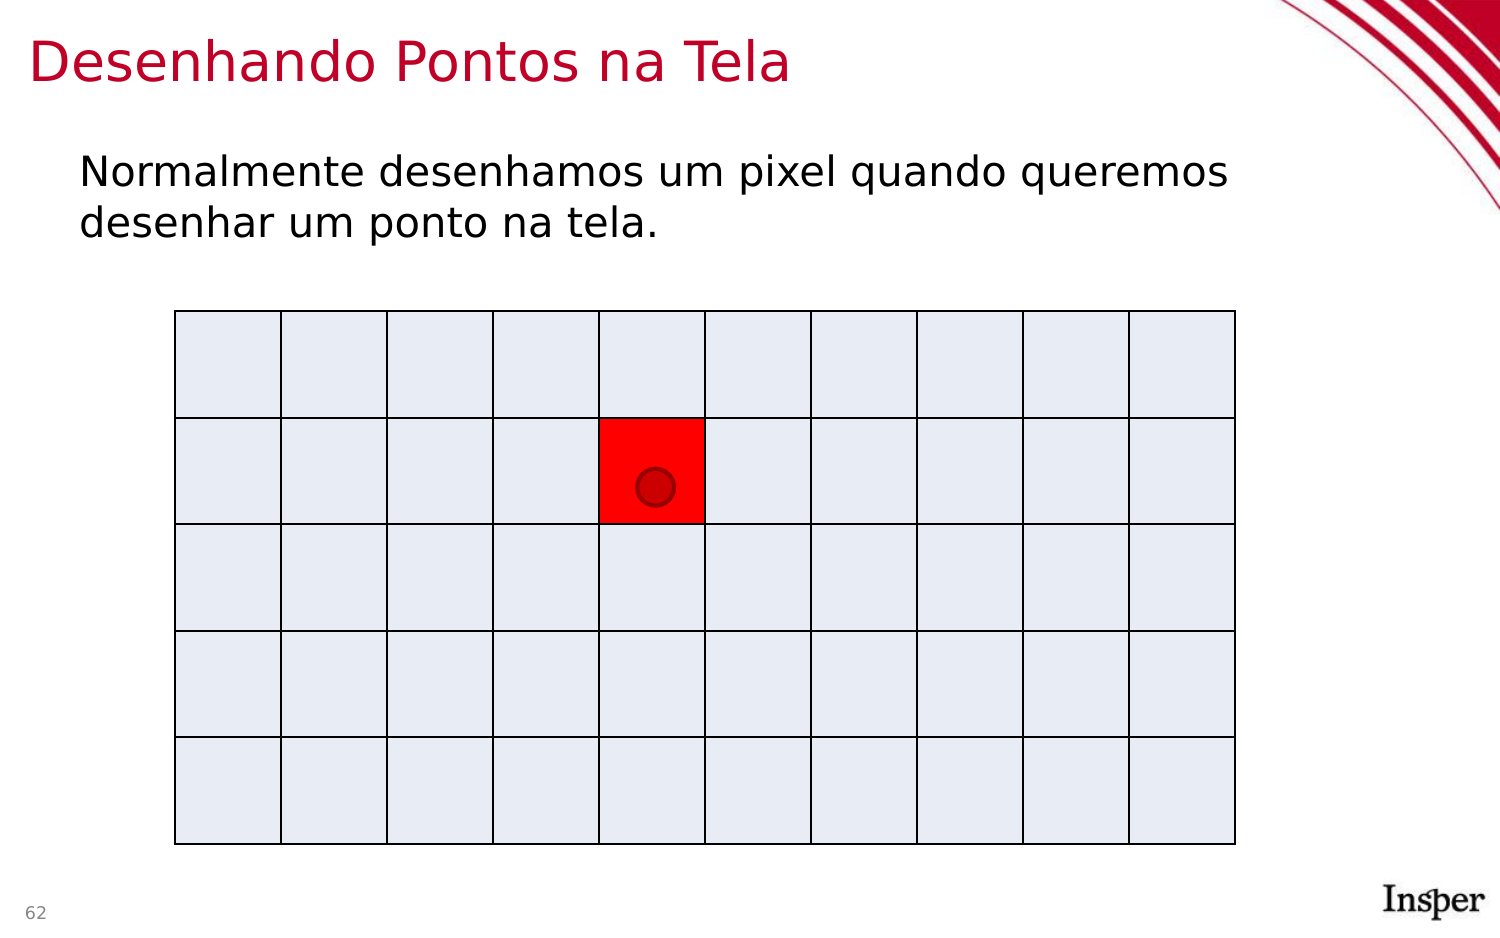

# Desenhando Pontos na Tela
Normalmente desenhamos um pixel quando queremos desenhar um ponto na tela.
|  |  |  |  |  |  |  |  |  |  |
| --- | --- | --- | --- | --- | --- | --- | --- | --- | --- |
|  |  |  |  |  |  |  |  |  |  |
|  |  |  |  |  |  |  |  |  |  |
|  |  |  |  |  |  |  |  |  |  |
|  |  |  |  |  |  |  |  |  |  |
|  |  |  |  |  |  |  |  |  |  |
| --- | --- | --- | --- | --- | --- | --- | --- | --- | --- |
|  |  |  |  |  |  |  |  |  |  |
|  |  |  |  |  |  |  |  |  |  |
|  |  |  |  |  |  |  |  |  |  |
|  |  |  |  |  |  |  |  |  |  |

62